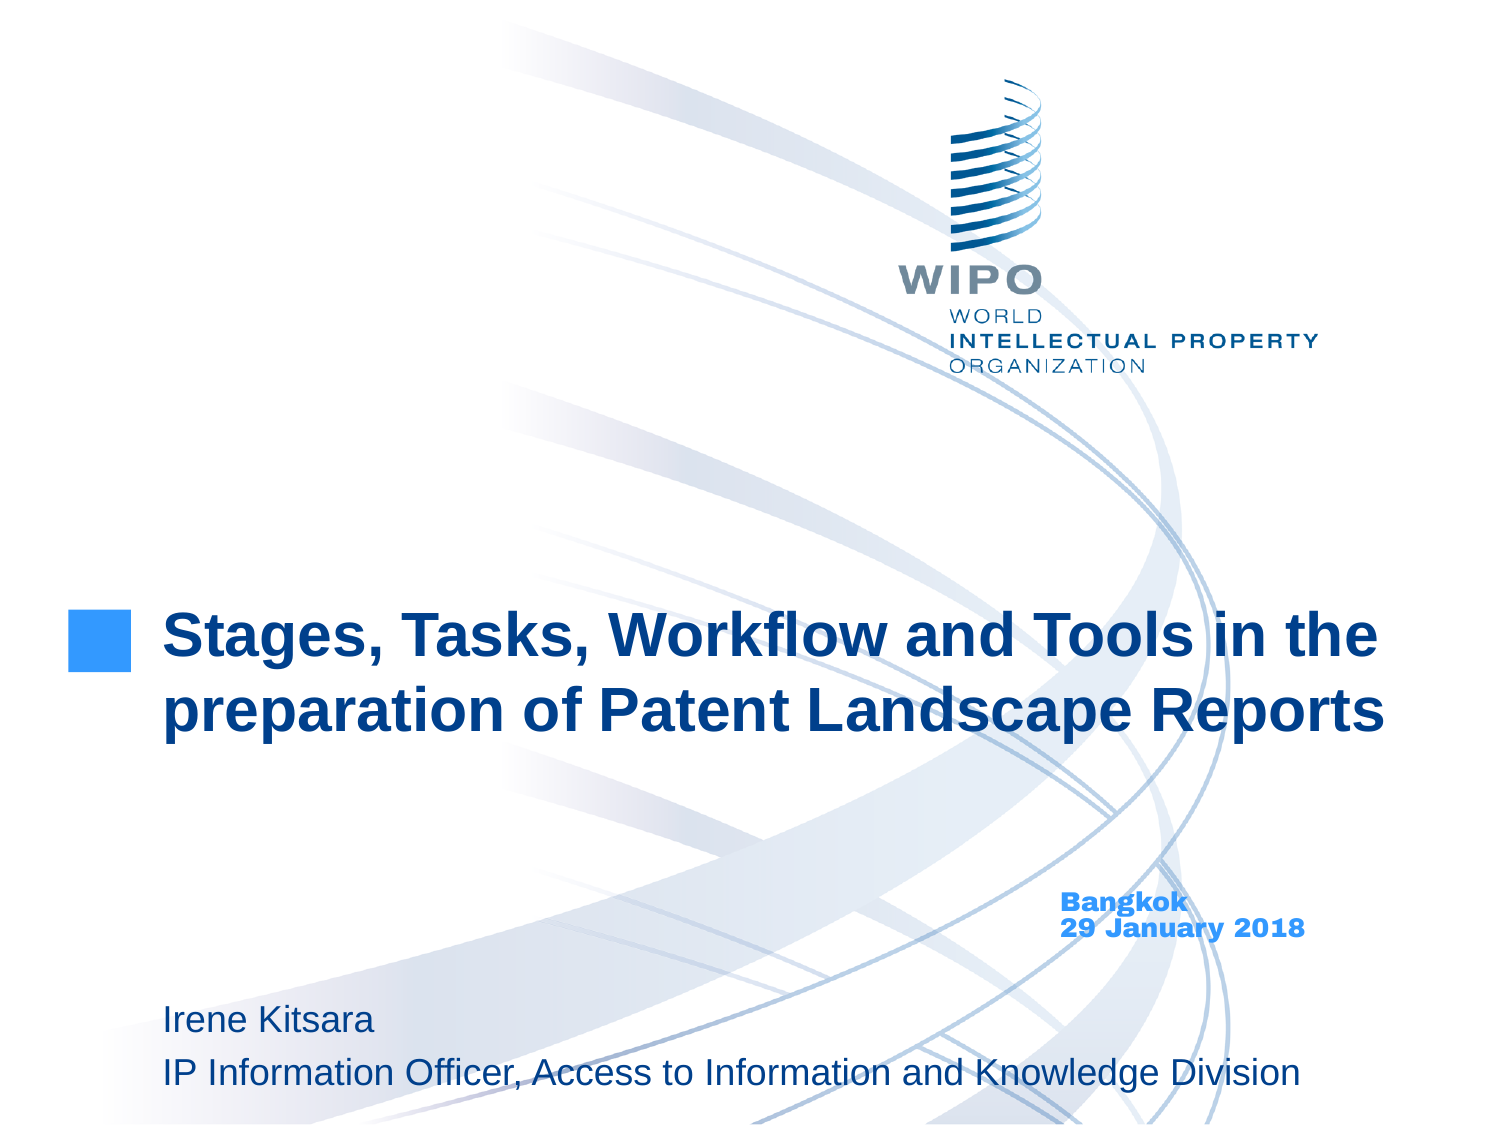

Stages, Tasks, Workflow and Tools in the preparation of Patent Landscape Reports

Bangkok
29 January 2018
Irene Kitsara
IP Information Officer, Access to Information and Knowledge Division